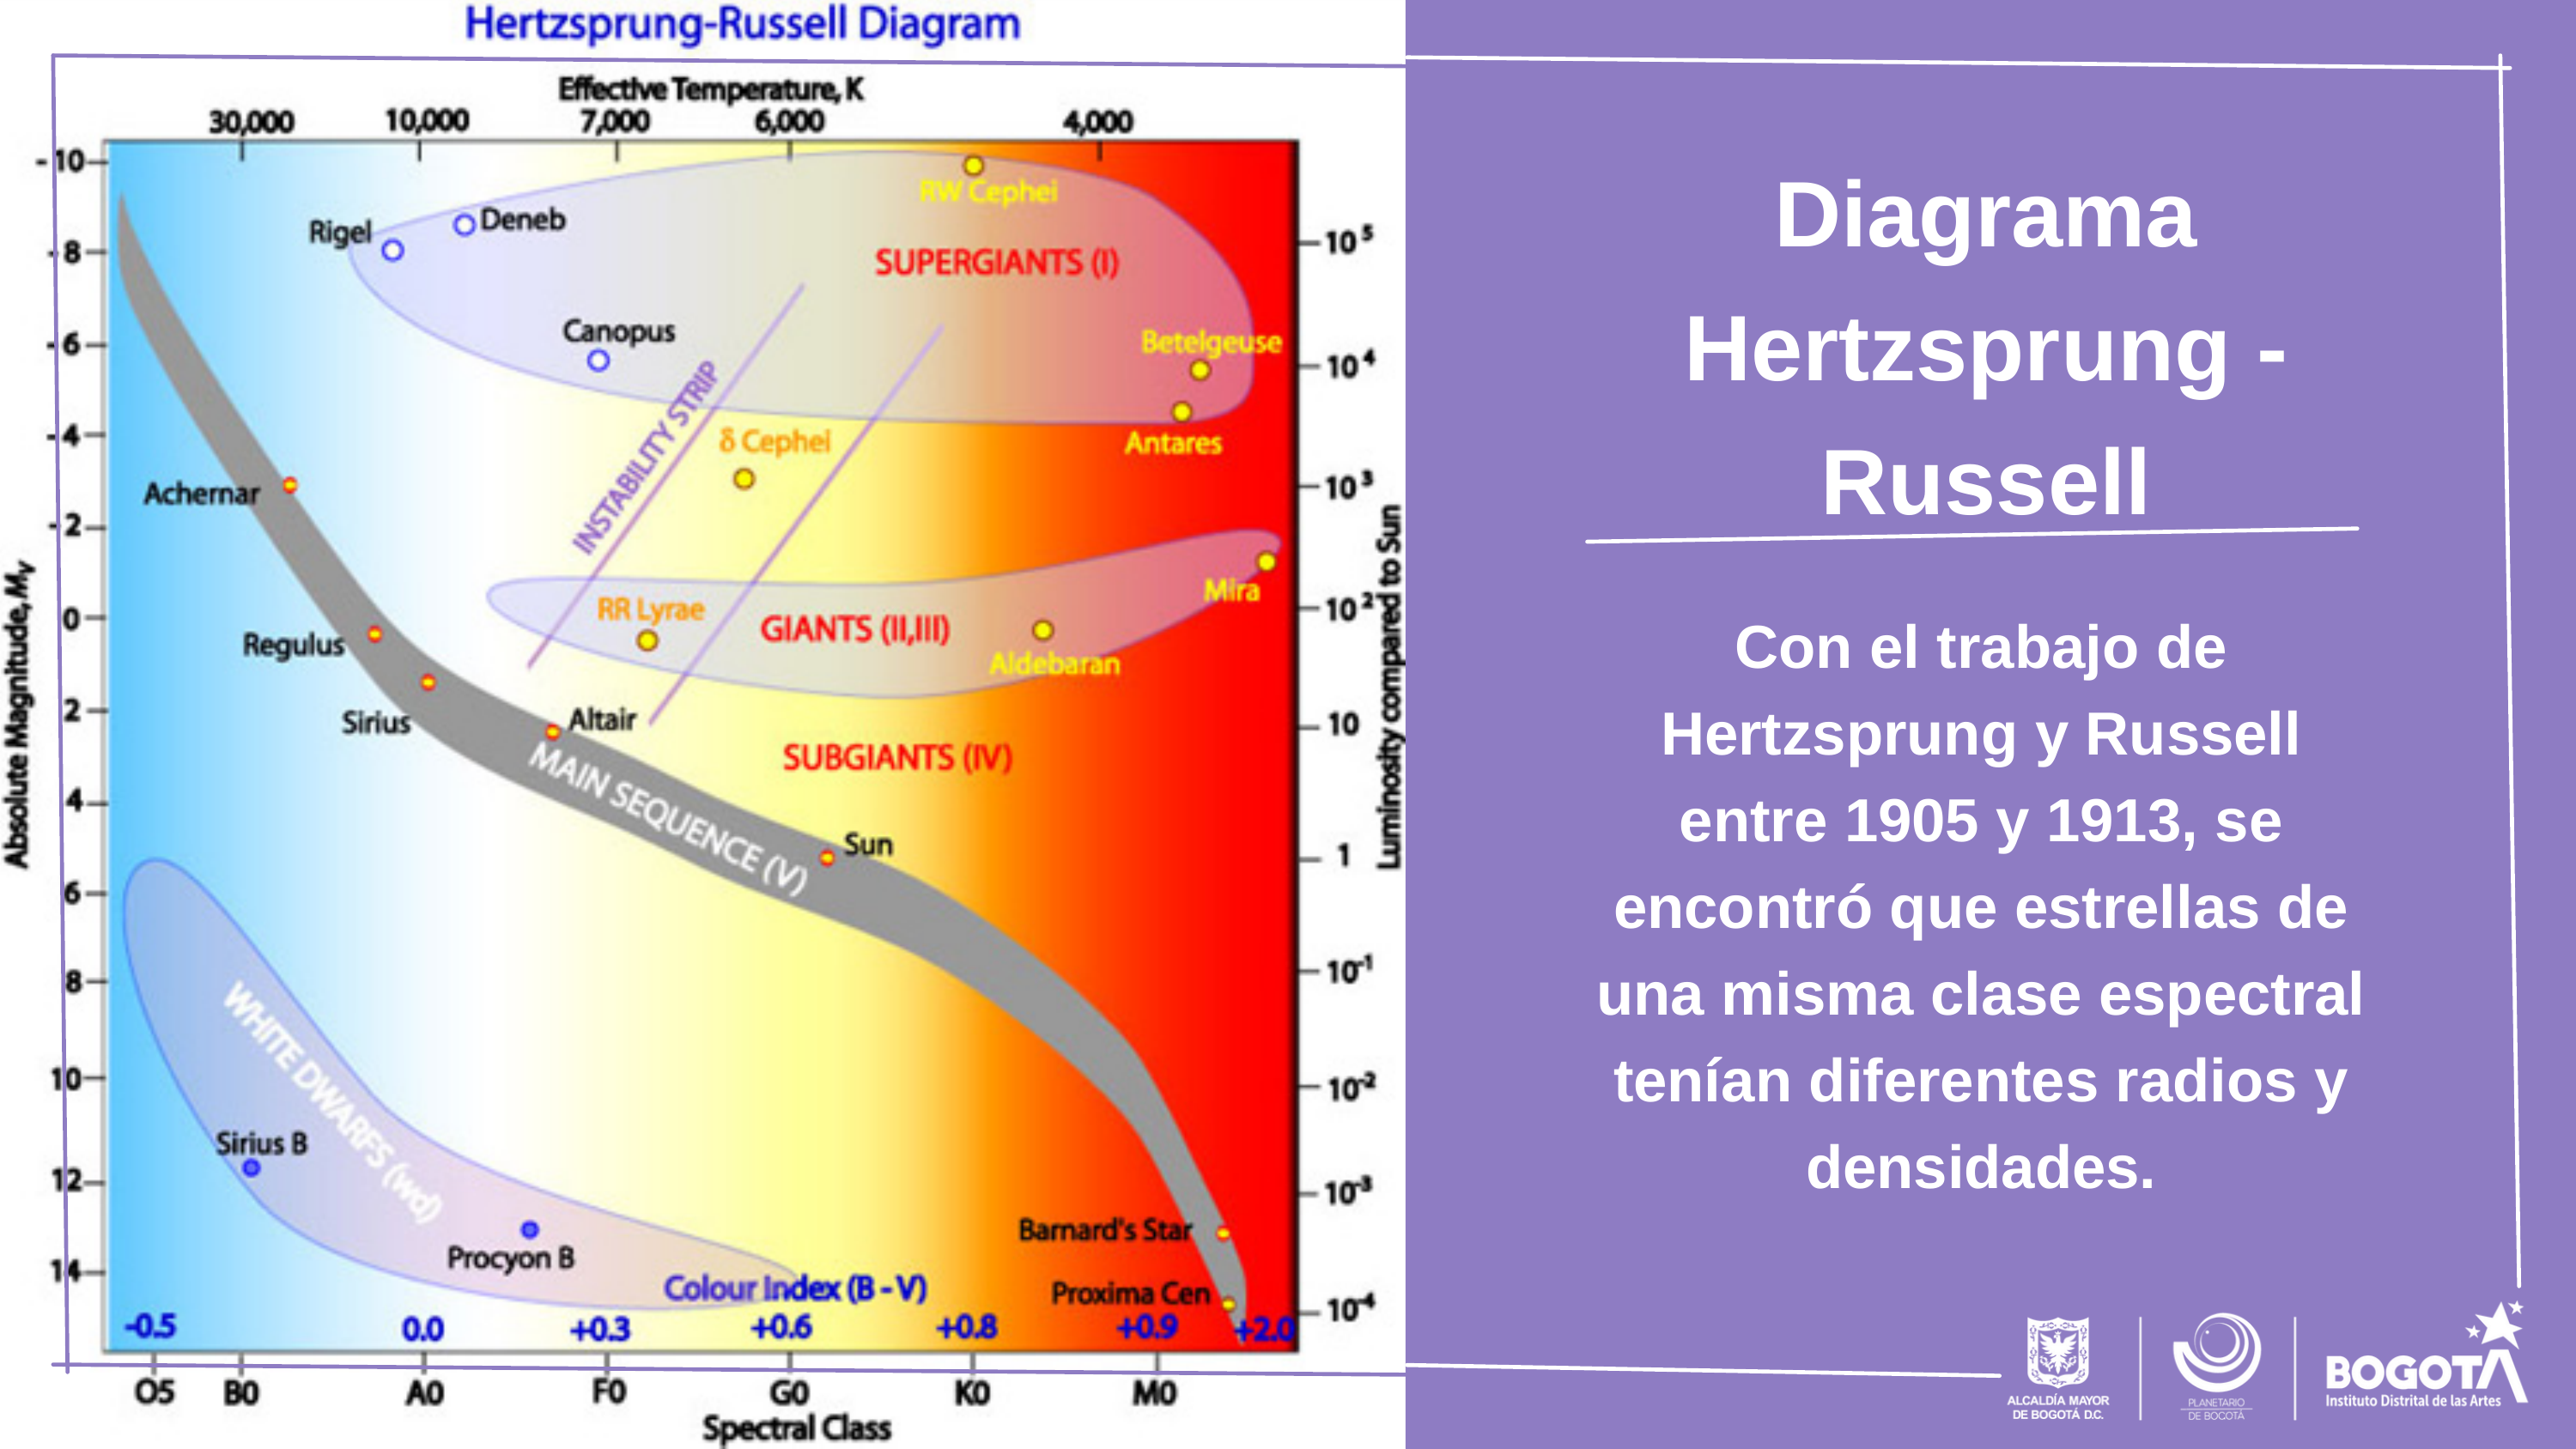

Diagrama Hertzsprung - Russell

Con el trabajo de Hertzsprung y Russell entre 1905 y 1913, se encontró que estrellas de una misma clase espectral tenían diferentes radios y densidades.